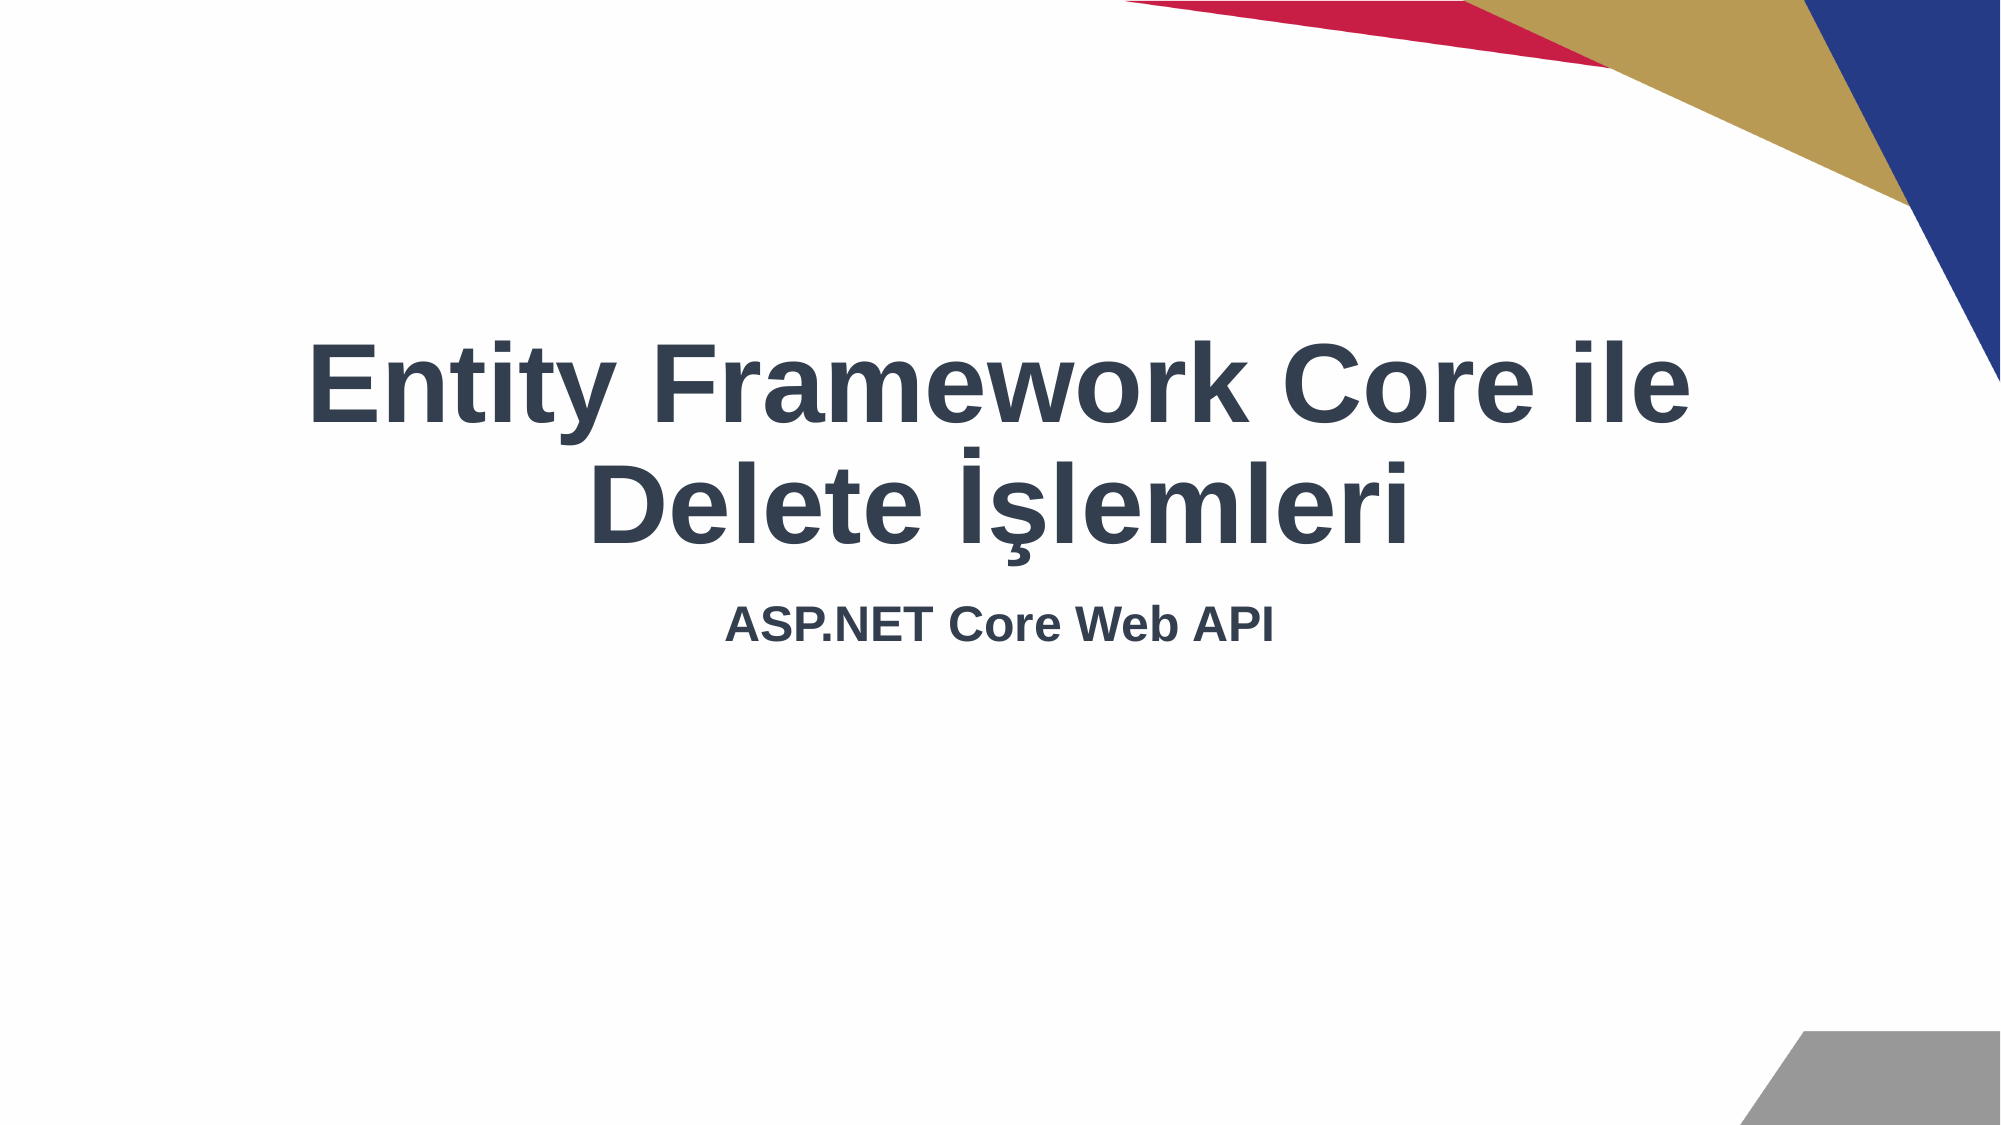

# Entity Framework Core ile Delete İşlemleri
ASP.NET Core Web API